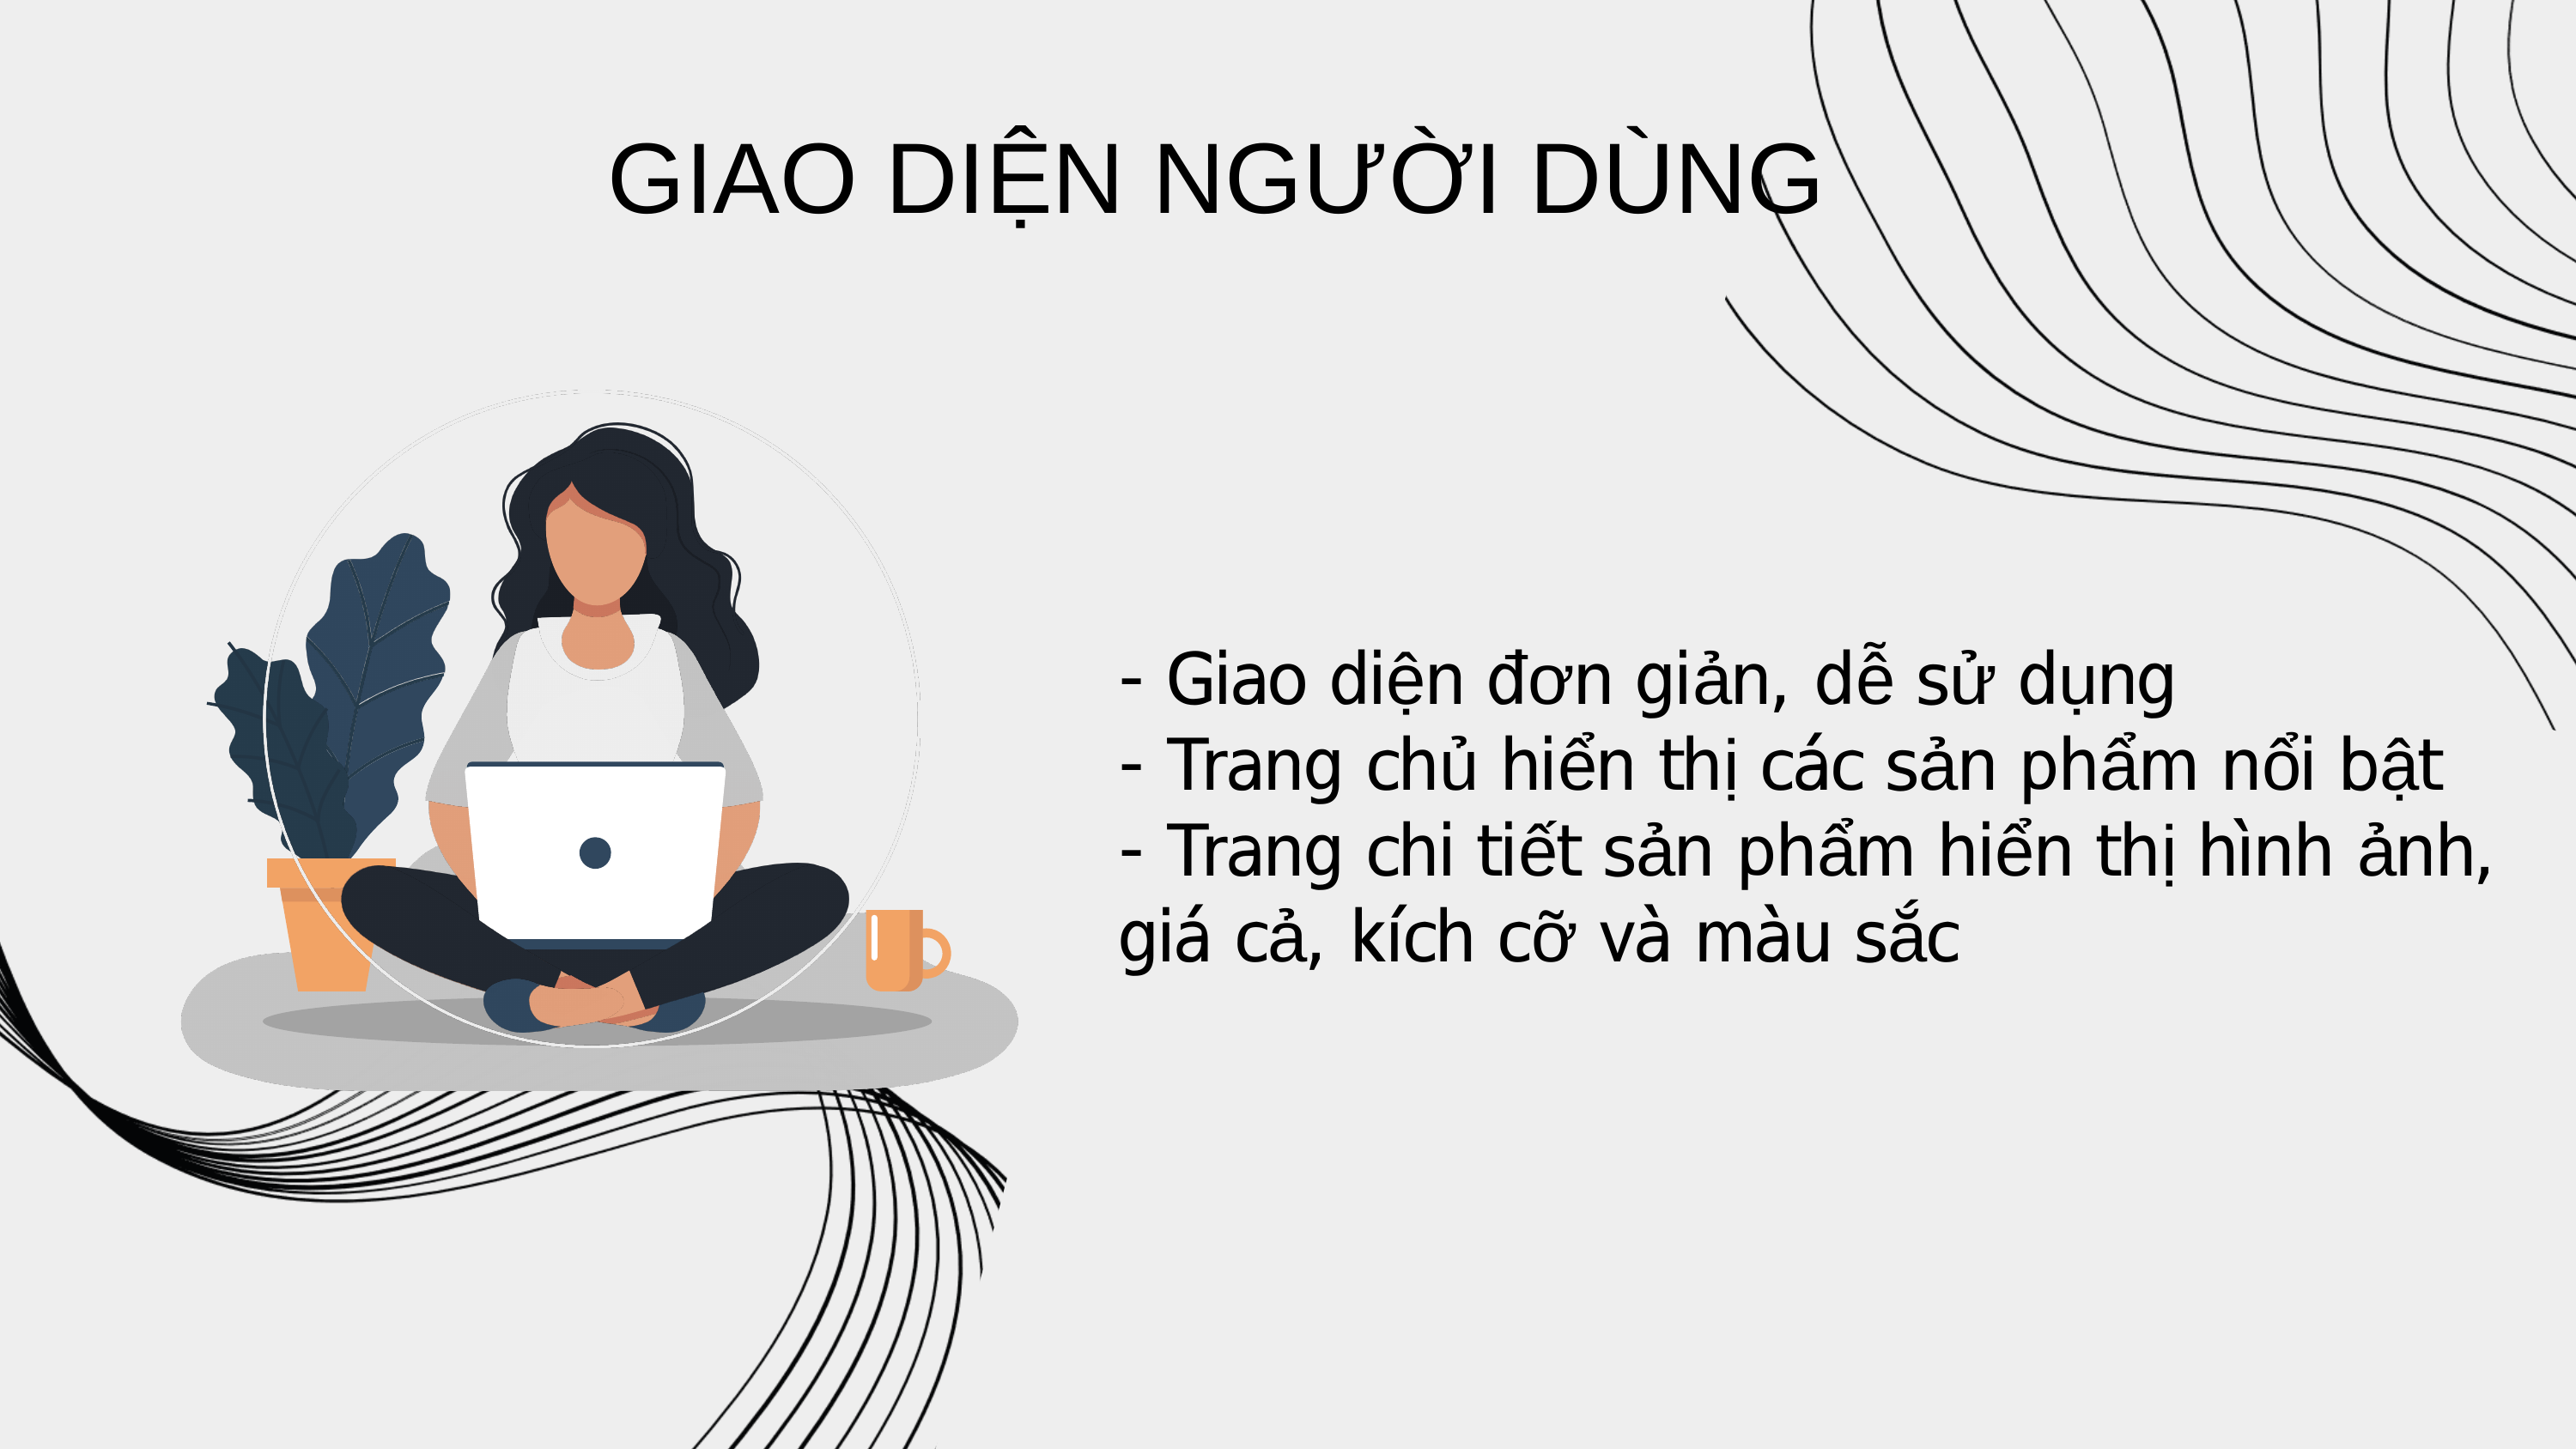

GIAO DIỆN NGƯỜI DÙNG

- Giao diện đơn giản, dễ sử dụng
- Trang chủ hiển thị các sản phẩm nổi bật
- Trang chi tiết sản phẩm hiển thị hình ảnh, giá cả, kích cỡ và màu sắc